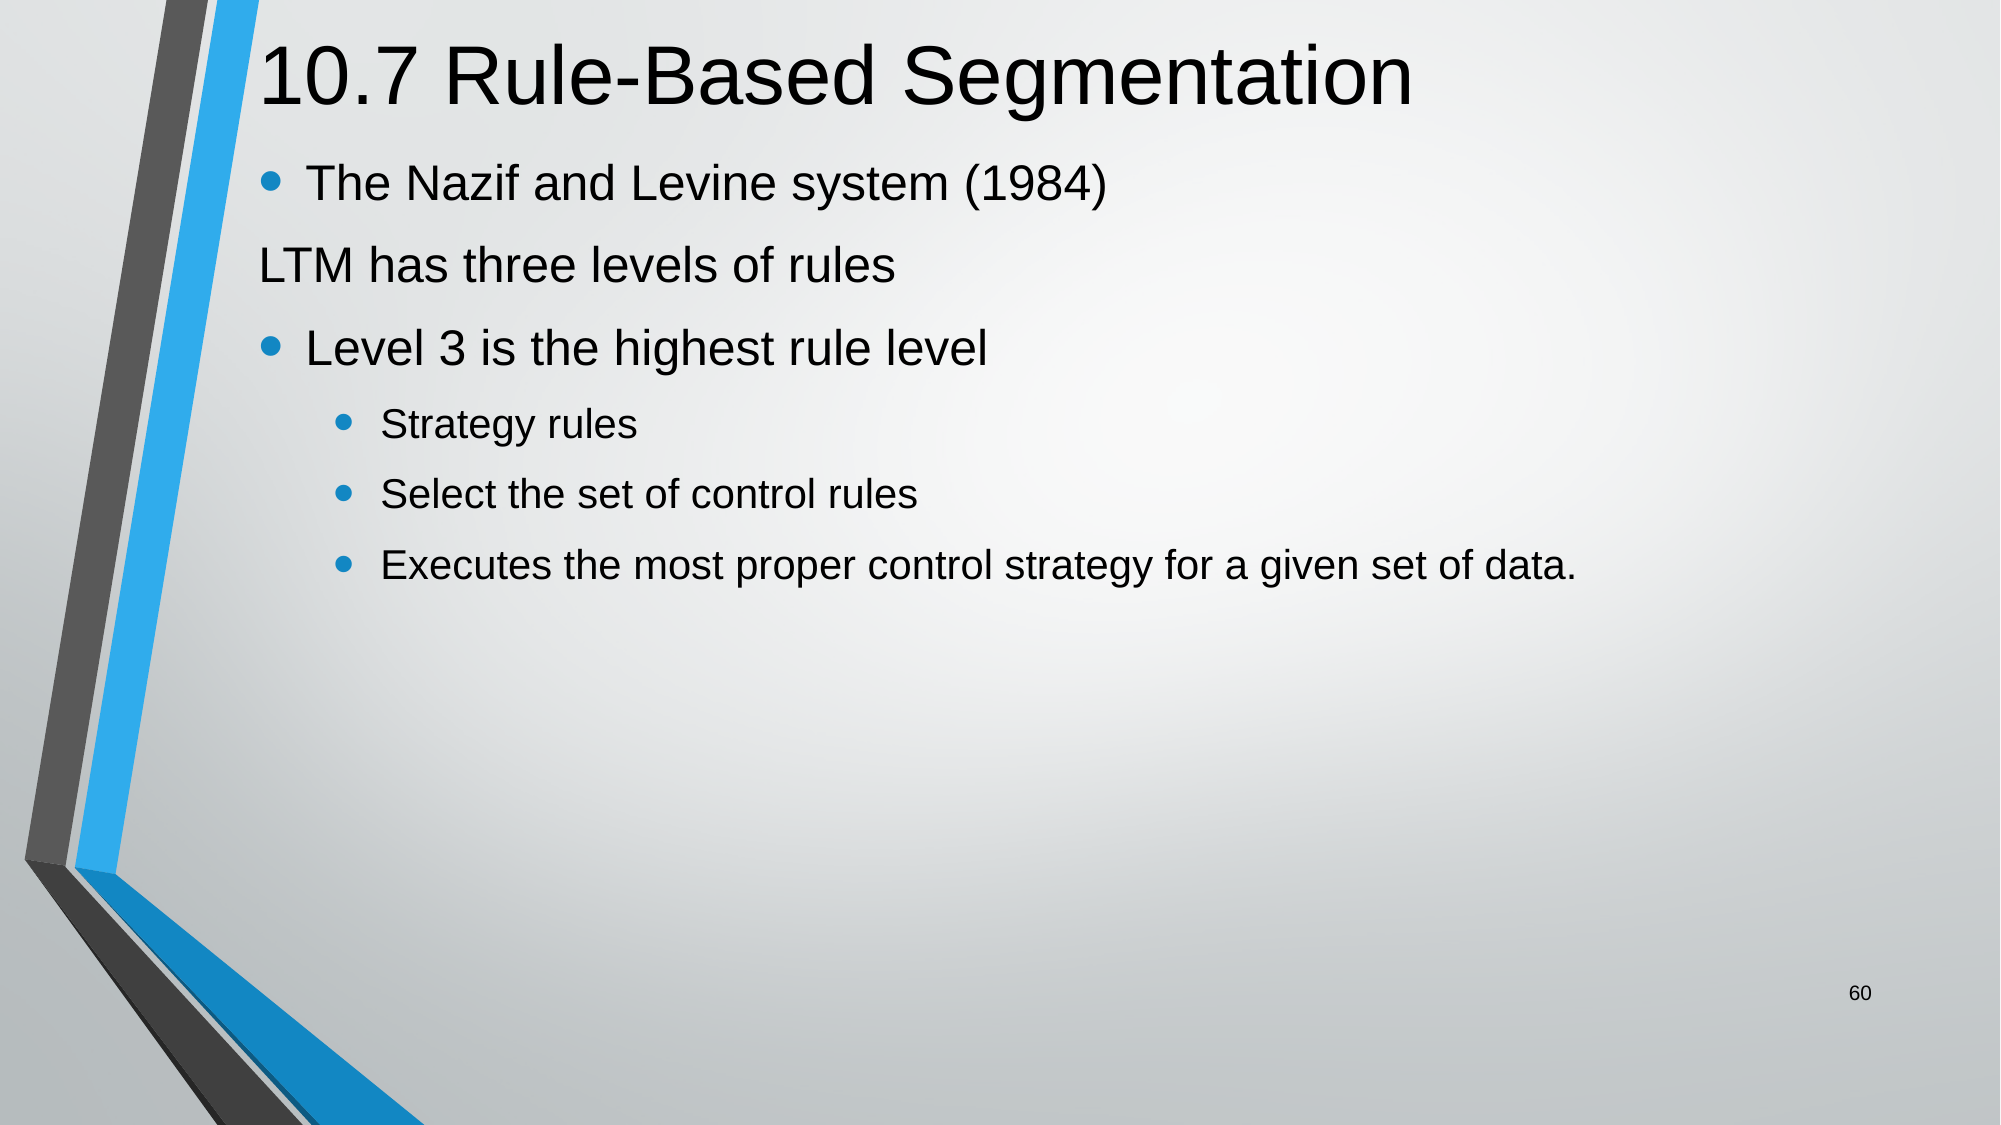

# 10.7 Rule-Based Segmentation
The Nazif and Levine system (1984)
LTM has three levels of rules
Level 3 is the highest rule level
Strategy rules
Select the set of control rules
Executes the most proper control strategy for a given set of data.

60